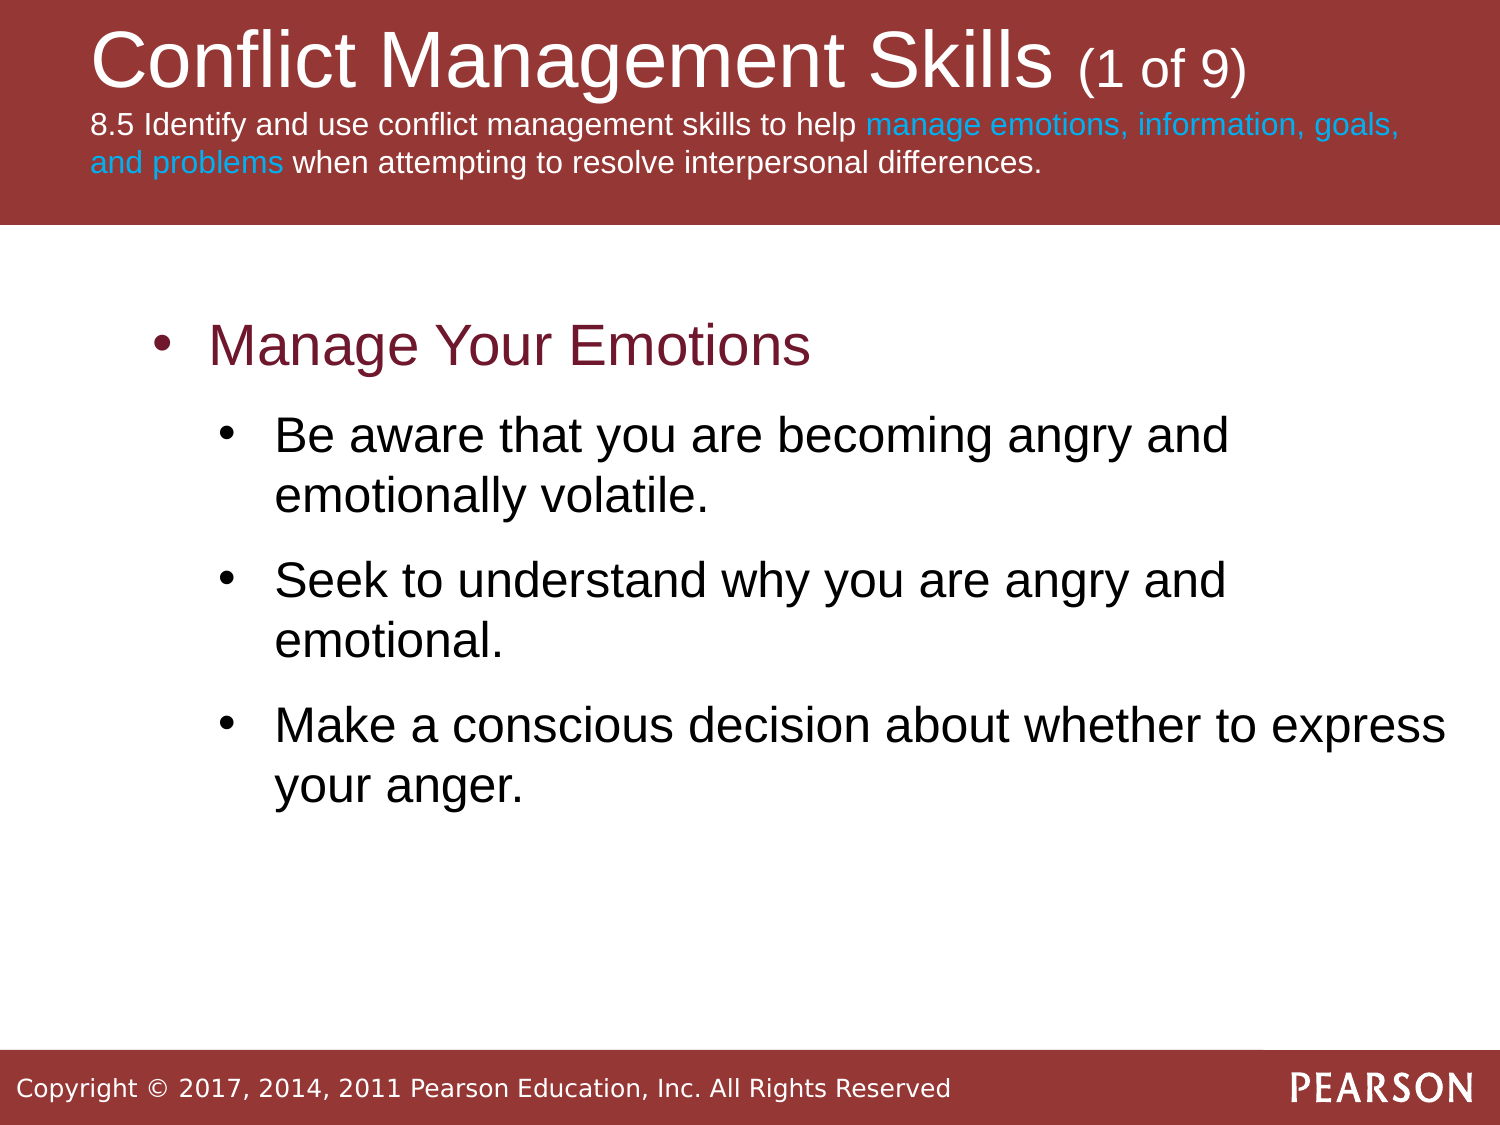

# Conflict Management Skills (1 of 9) 8.5 Identify and use conflict management skills to help manage emotions, information, goals, and problems when attempting to resolve interpersonal differences.
Manage Your Emotions
Be aware that you are becoming angry and emotionally volatile.
Seek to understand why you are angry and emotional.
Make a conscious decision about whether to express your anger.